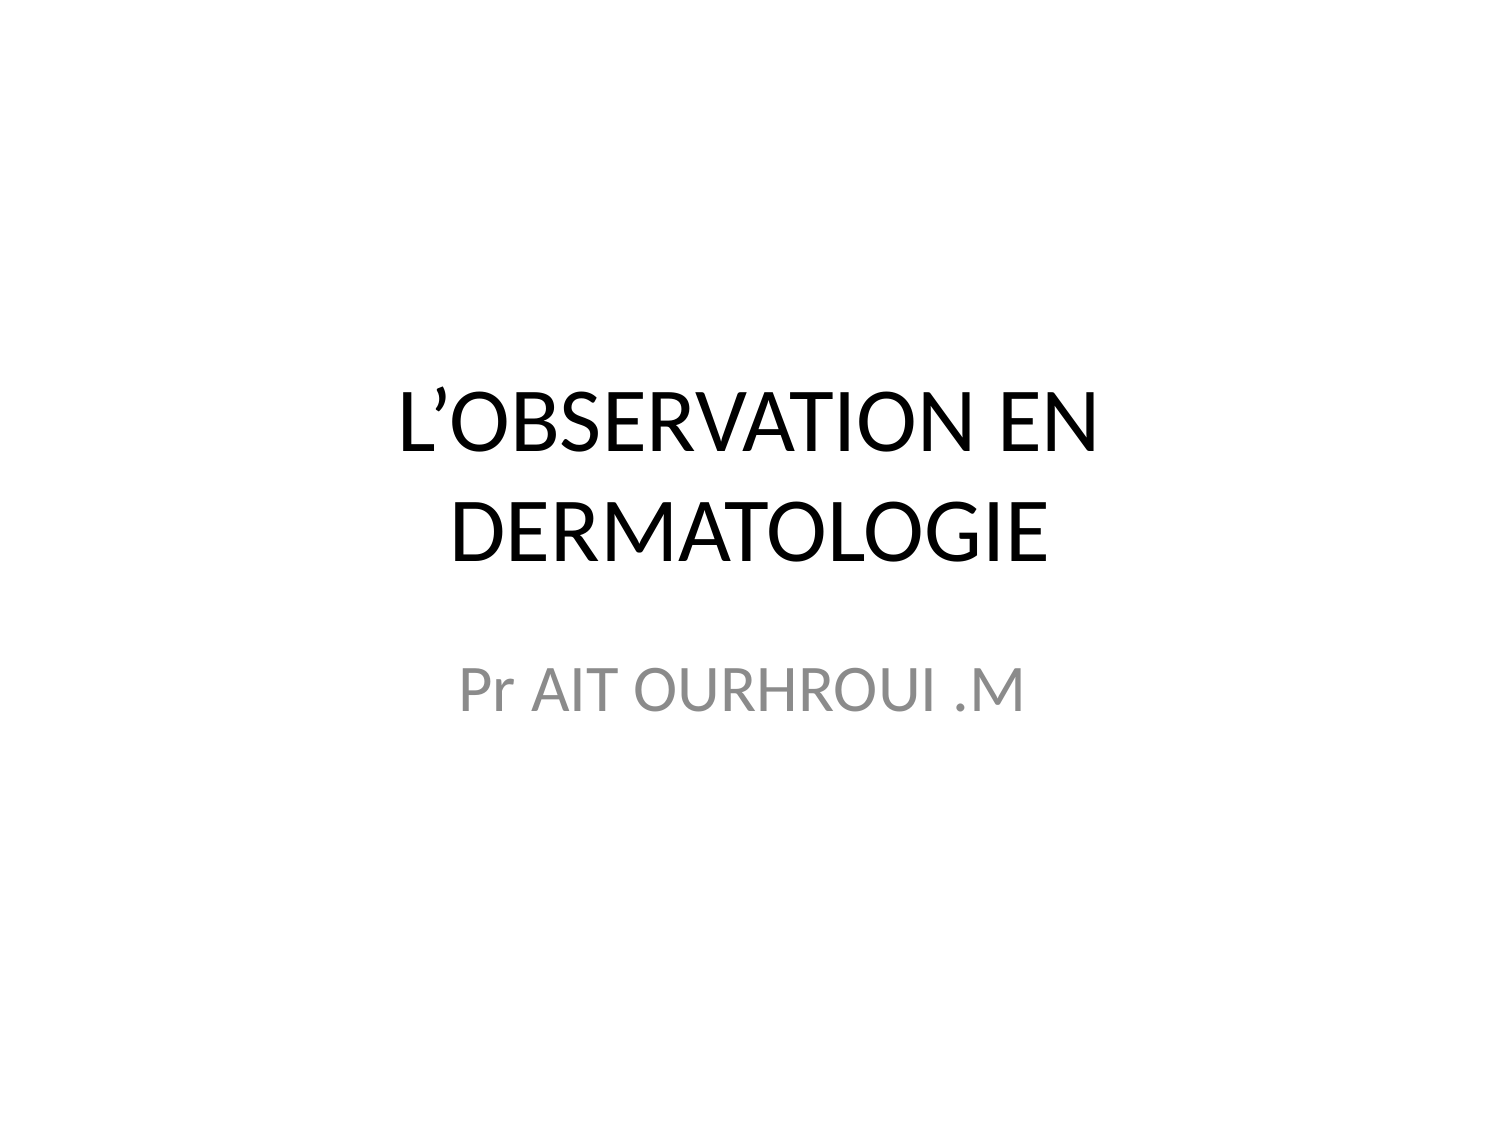

# L’OBSERVATION EN DERMATOLOGIE
Pr AIT OURHROUI .M